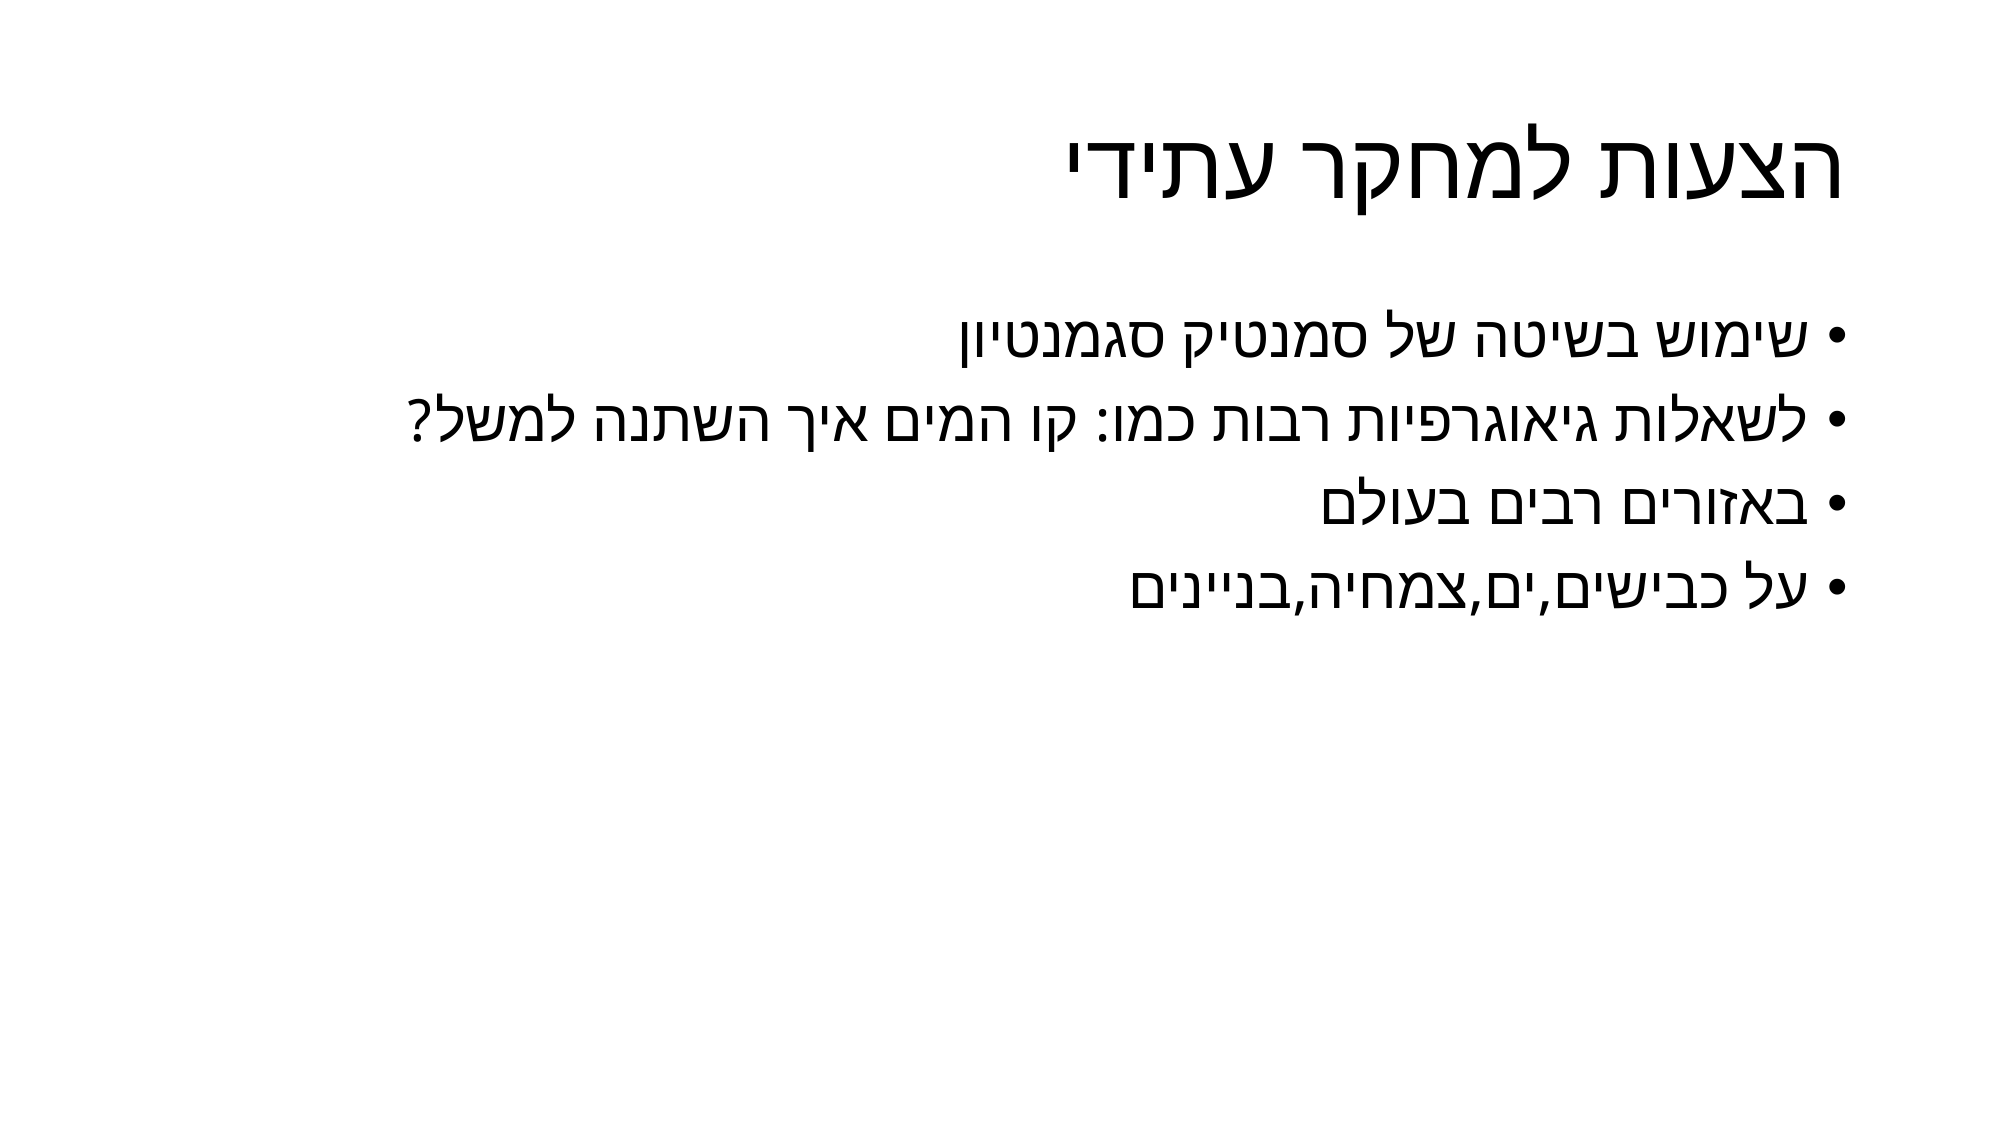

# הצעות למחקר עתידי
שימוש בשיטה של סמנטיק סגמנטיון
לשאלות גיאוגרפיות רבות כמו: קו המים איך השתנה למשל?
באזורים רבים בעולם
על כבישים,ים,צמחיה,בניינים